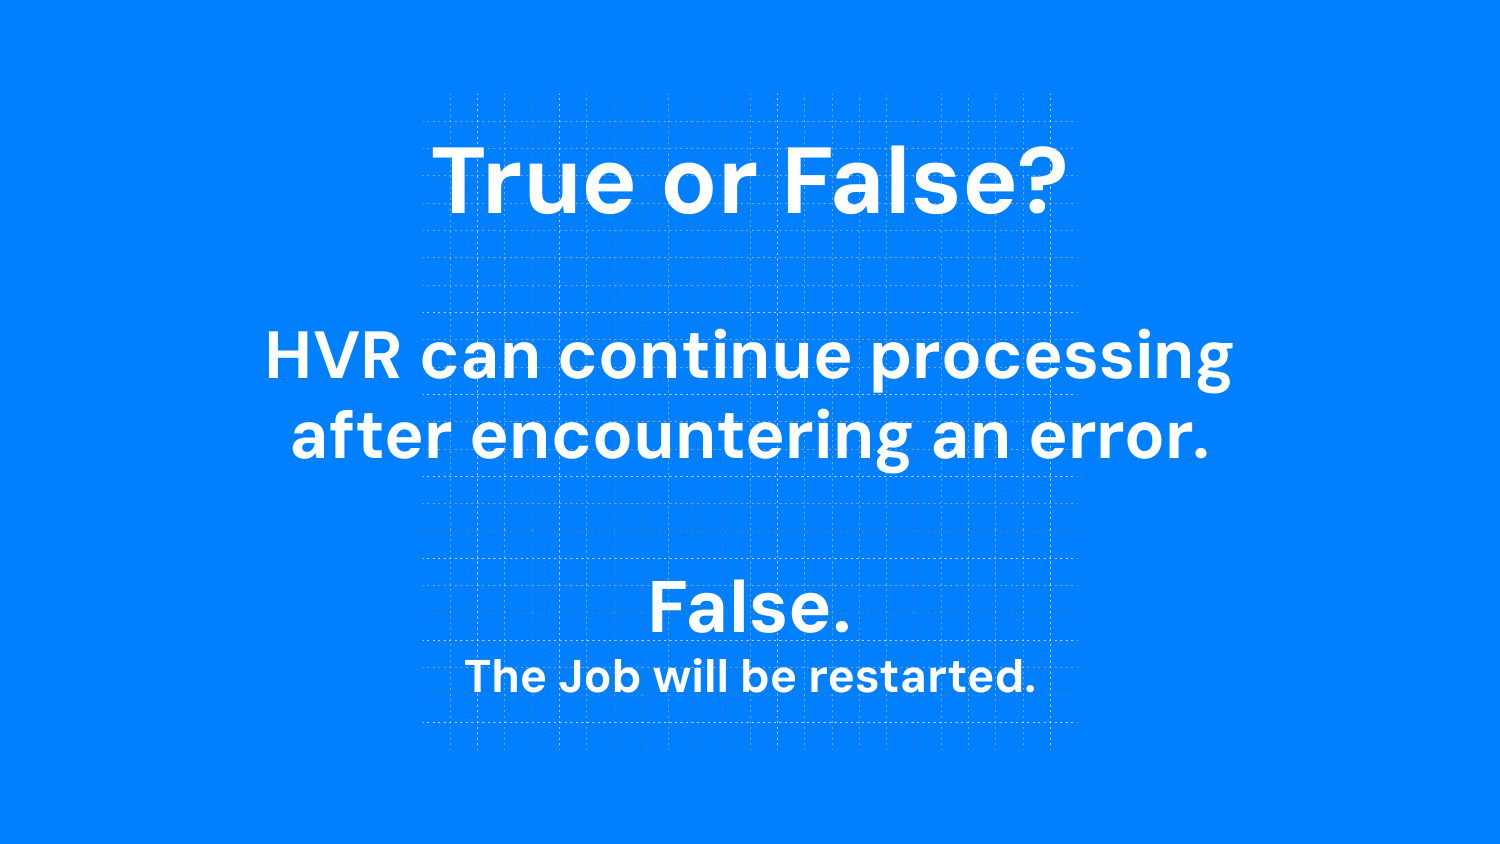

# True or False? HVR can continue processing after encountering an error.

False.
The Job will be restarted.